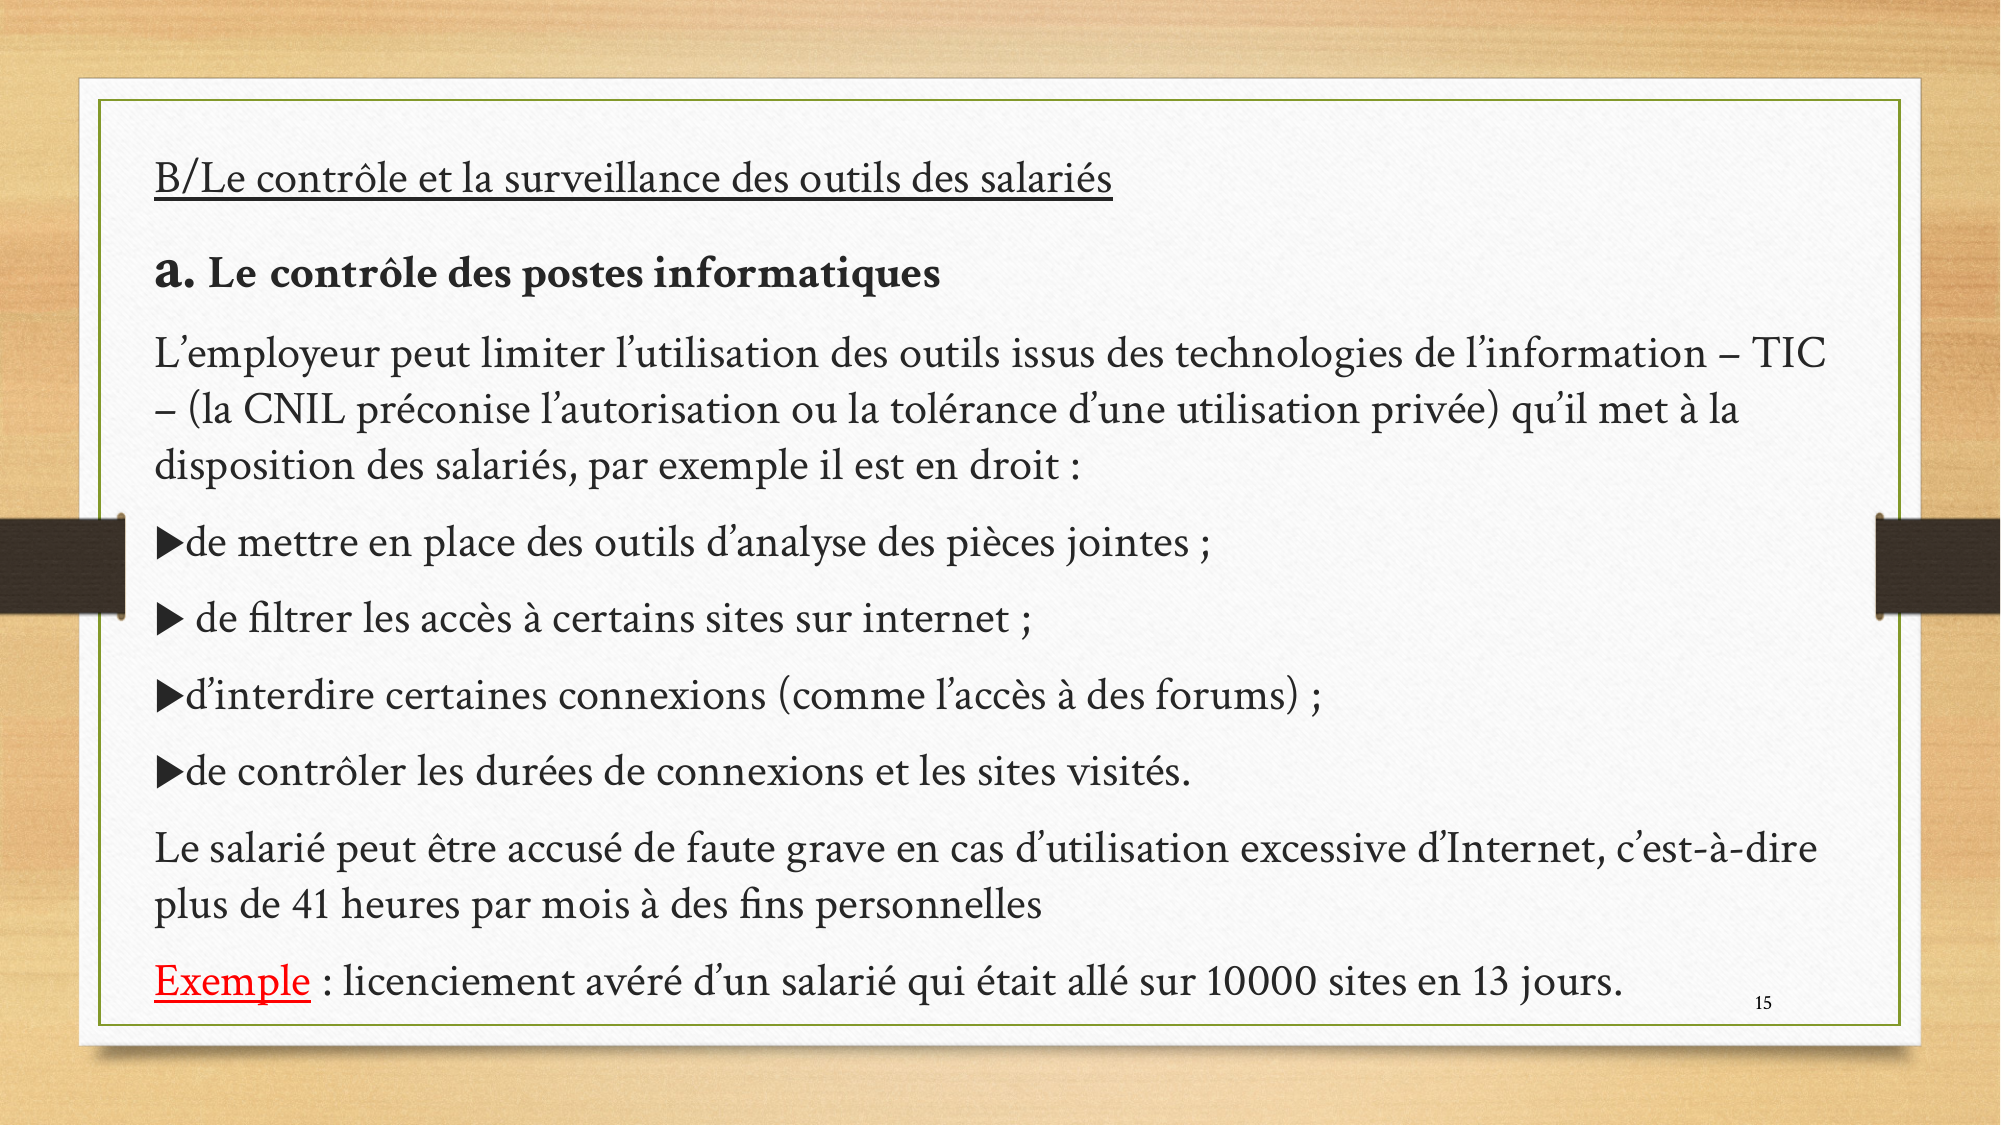

B/Le contrôle et la surveillance des outils des salariés
a. Le contrôle des postes informatiques
L’employeur peut limiter l’utilisation des outils issus des technologies de l’information – TIC – (la CNIL préconise l’autorisation ou la tolérance d’une utilisation privée) qu’il met à la disposition des salariés, par exemple il est en droit :
▶de mettre en place des outils d’analyse des pièces jointes ;
▶ de filtrer les accès à certains sites sur internet ;
▶d’interdire certaines connexions (comme l’accès à des forums) ;
▶de contrôler les durées de connexions et les sites visités.
Le salarié peut être accusé de faute grave en cas d’utilisation excessive d’Internet, c’est-à-dire plus de 41 heures par mois à des fins personnelles
Exemple : licenciement avéré d’un salarié qui était allé sur 10000 sites en 13 jours.

15